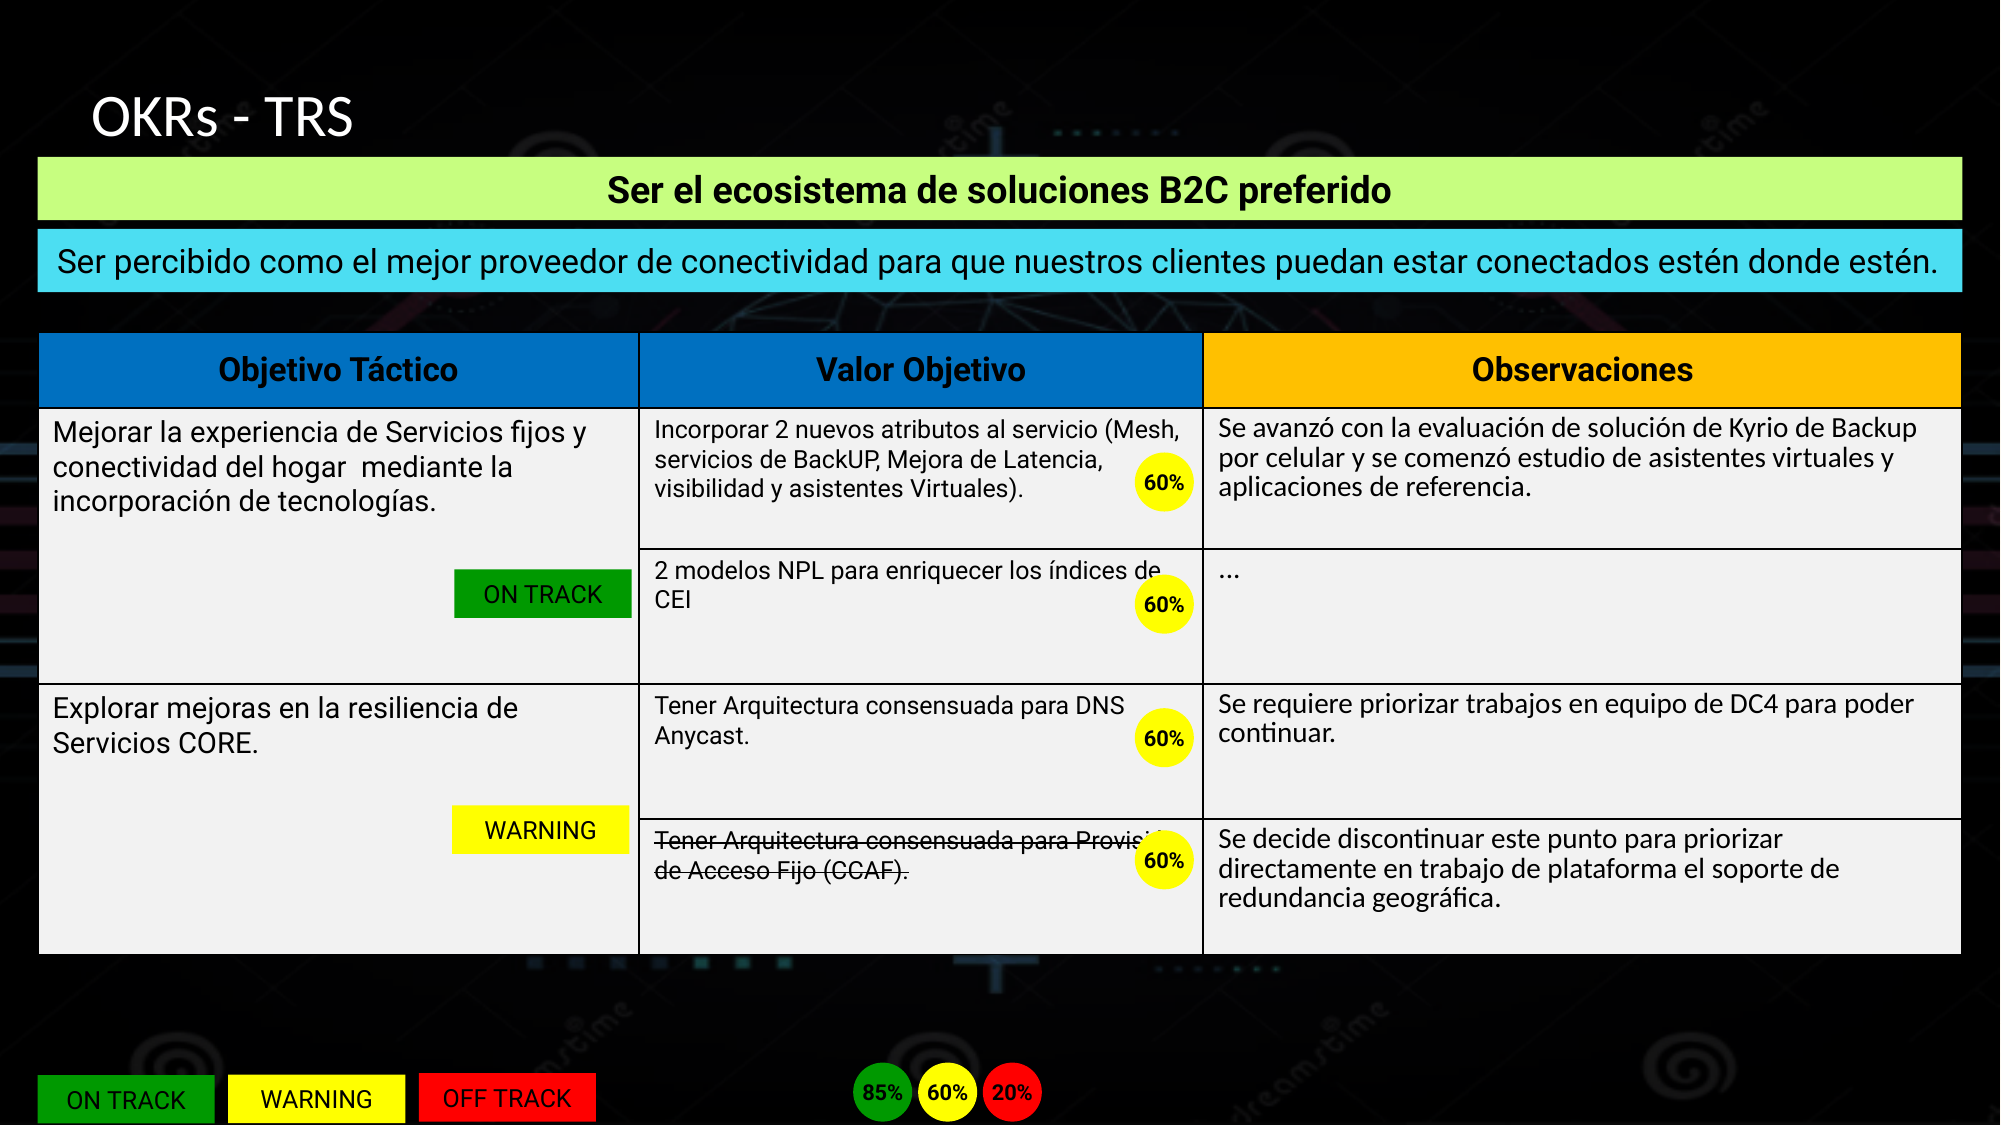

OKRs - TRS
Ser el ecosistema de soluciones B2C preferido
Ser percibido como el mejor proveedor de conectividad para que nuestros clientes puedan estar conectados estén donde estén.
| Objetivo Táctico | Valor Objetivo | Observaciones |
| --- | --- | --- |
| Mejorar la experiencia de Servicios fijos y conectividad del hogar  mediante la incorporación de tecnologías. | Incorporar 2 nuevos atributos al servicio (Mesh, servicios de BackUP, Mejora de Latencia, visibilidad y asistentes Virtuales). | Se avanzó con la evaluación de solución de Kyrio de Backup por celular y se comenzó estudio de asistentes virtuales y aplicaciones de referencia. |
|  | 2 modelos NPL para enriquecer los índices de CEI | ... |
| Explorar mejoras en la resiliencia de Servicios CORE. | Tener Arquitectura consensuada para DNS Anycast. | Se requiere priorizar trabajos en equipo de DC4 para poder continuar. |
|  | Tener Arquitectura consensuada para Provisión de Acceso Fijo (CCAF). | Se decide discontinuar este punto para priorizar directamente en trabajo de plataforma el soporte de redundancia geográfica. |
60%
ON TRACK
60%
60%
WARNING
60%
85%
60%
20%
OFF TRACK
WARNING
ON TRACK